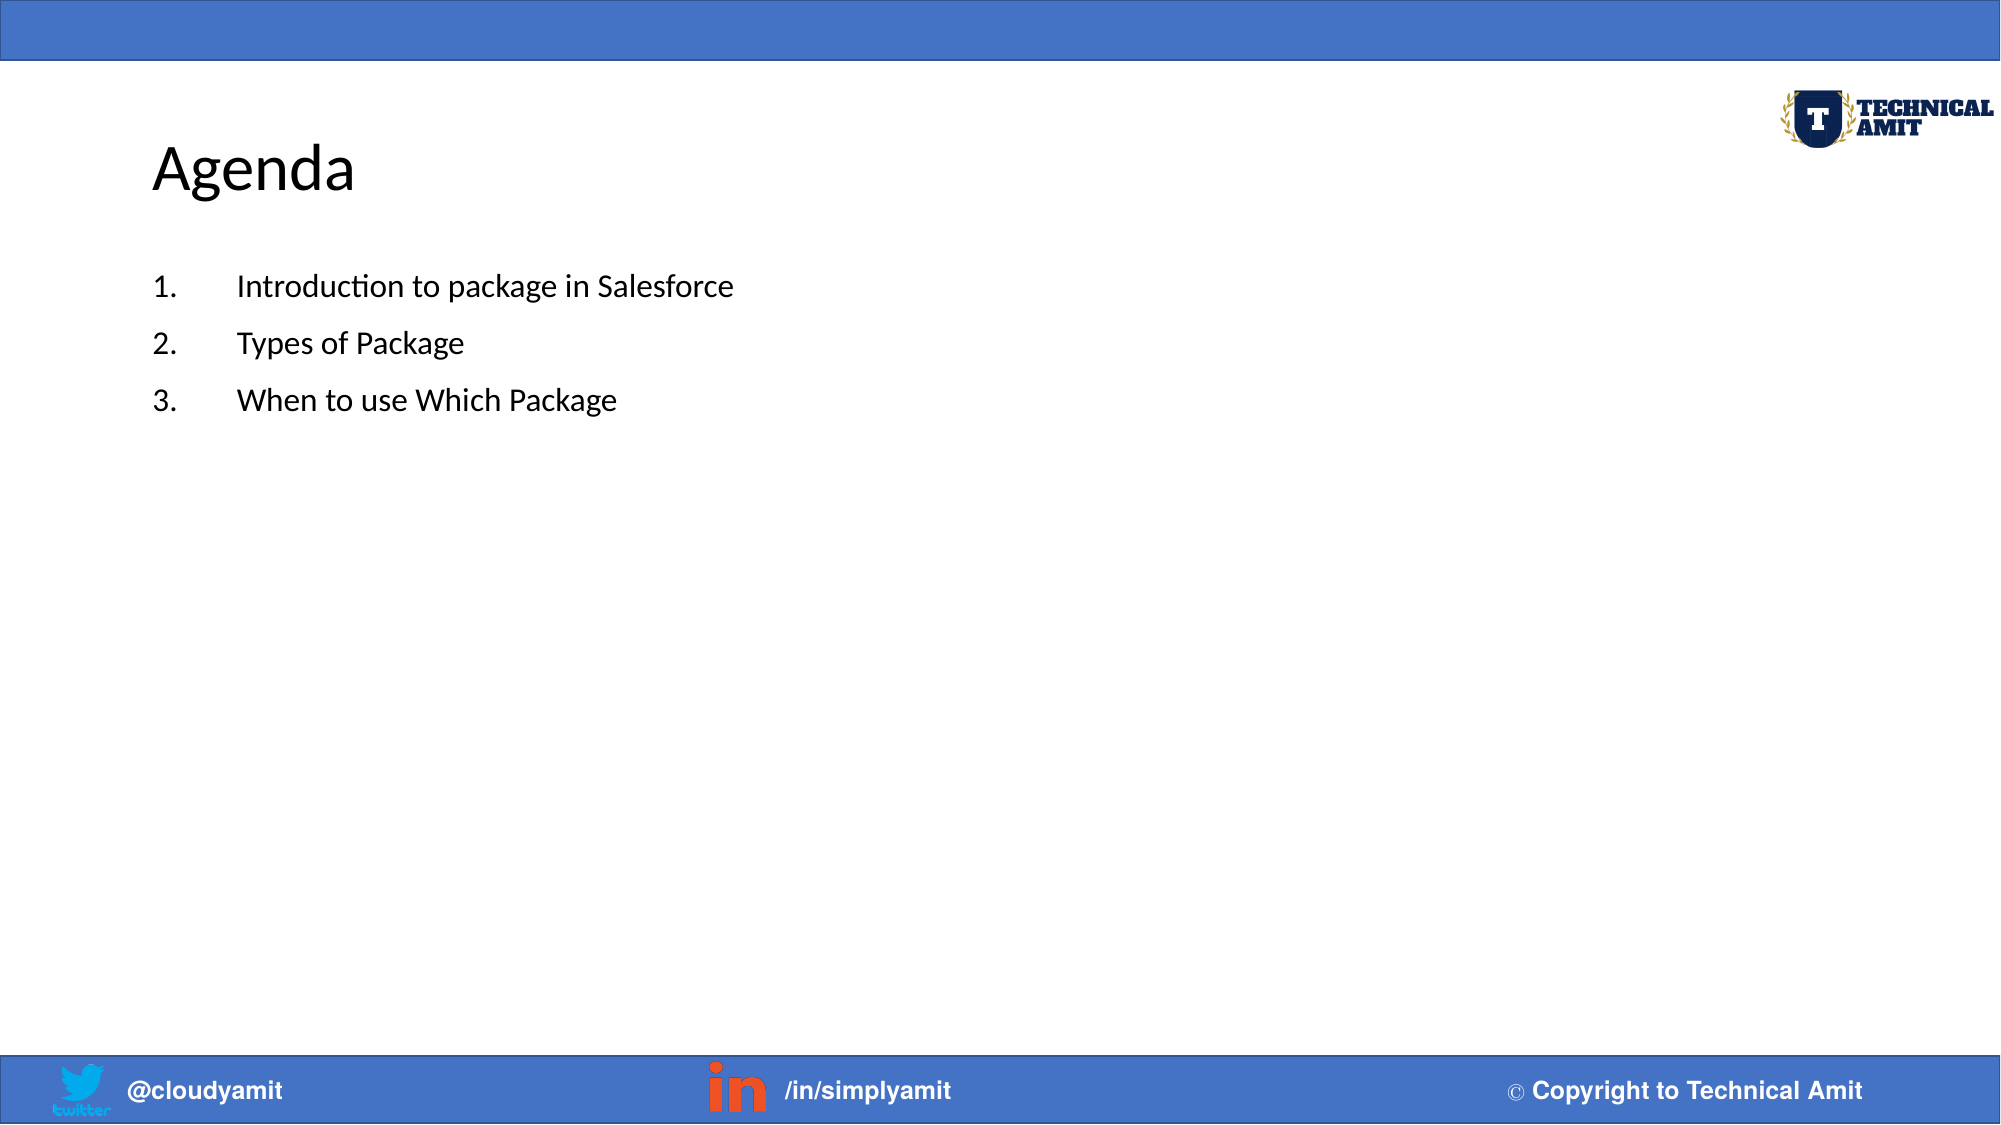

# Agenda
Introduction to package in Salesforce
Types of Package
When to use Which Package